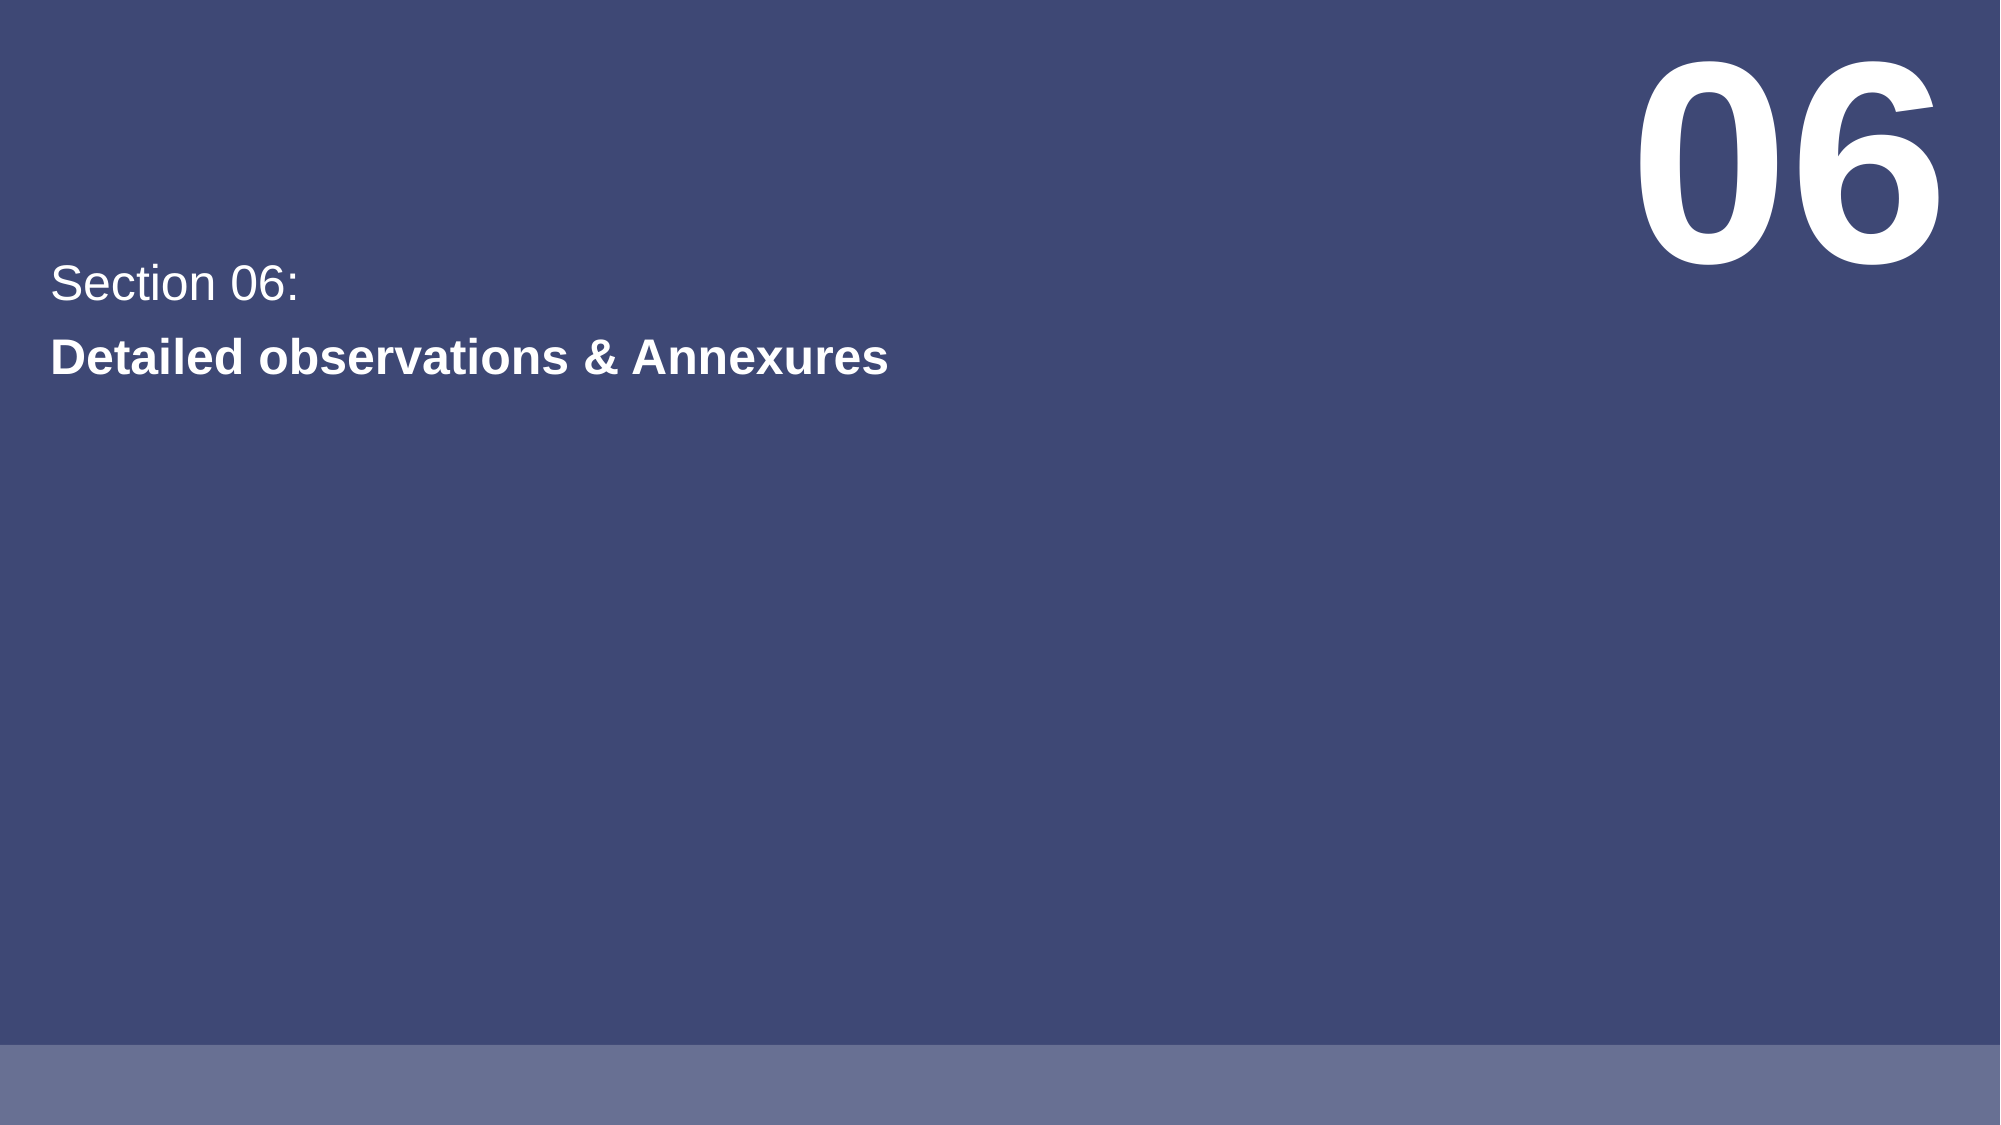

06
Section 06:
Detailed observations & Annexures